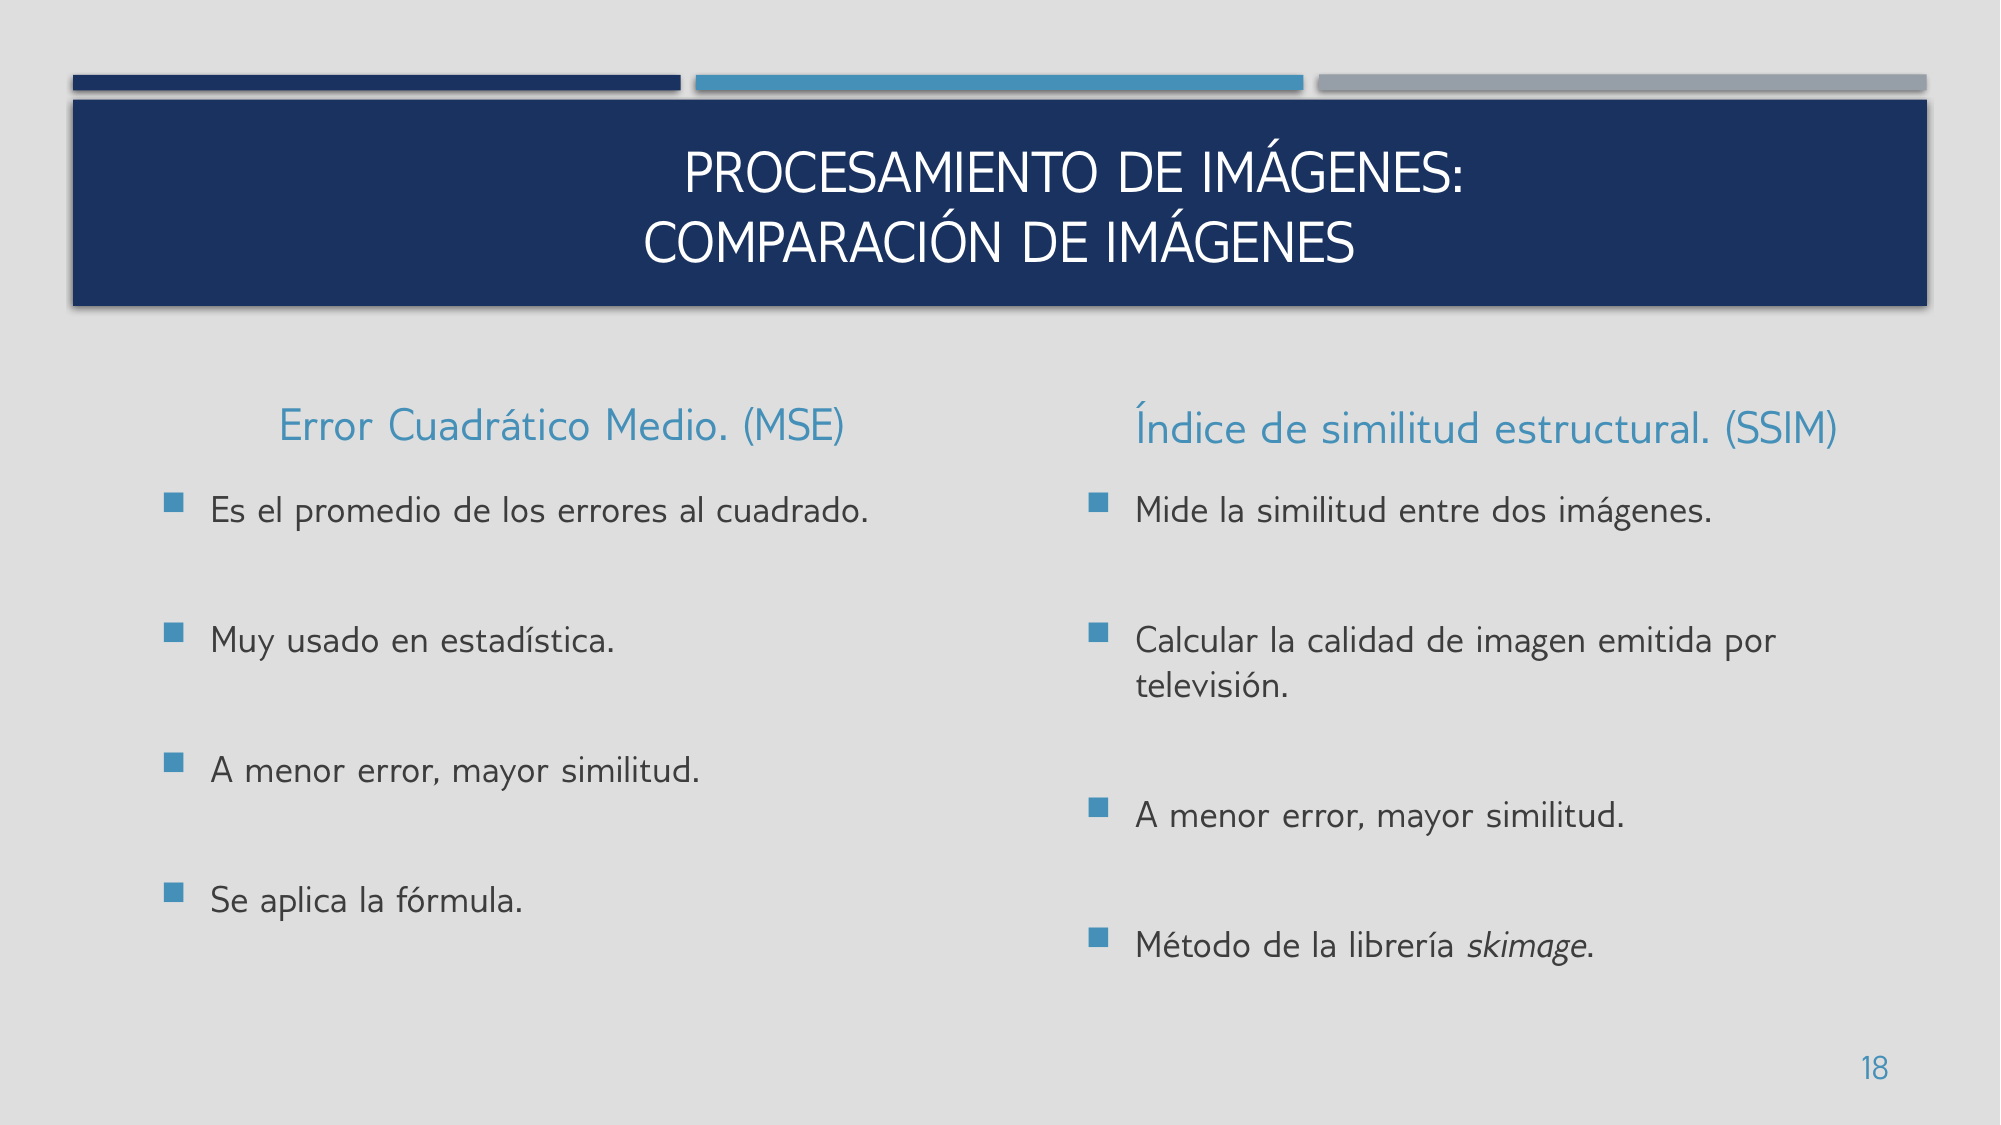

# Procesamiento de imágenes: Comparación de imágenes
Error Cuadrático Medio. (MSE)
Índice de similitud estructural. (SSIM)
Mide la similitud entre dos imágenes.

Calcular la calidad de imagen emitida por televisión.

A menor error, mayor similitud.

Método de la librería skimage.

Es el promedio de los errores al cuadrado.

Muy usado en estadística.

A menor error, mayor similitud.

Se aplica la fórmula.

18